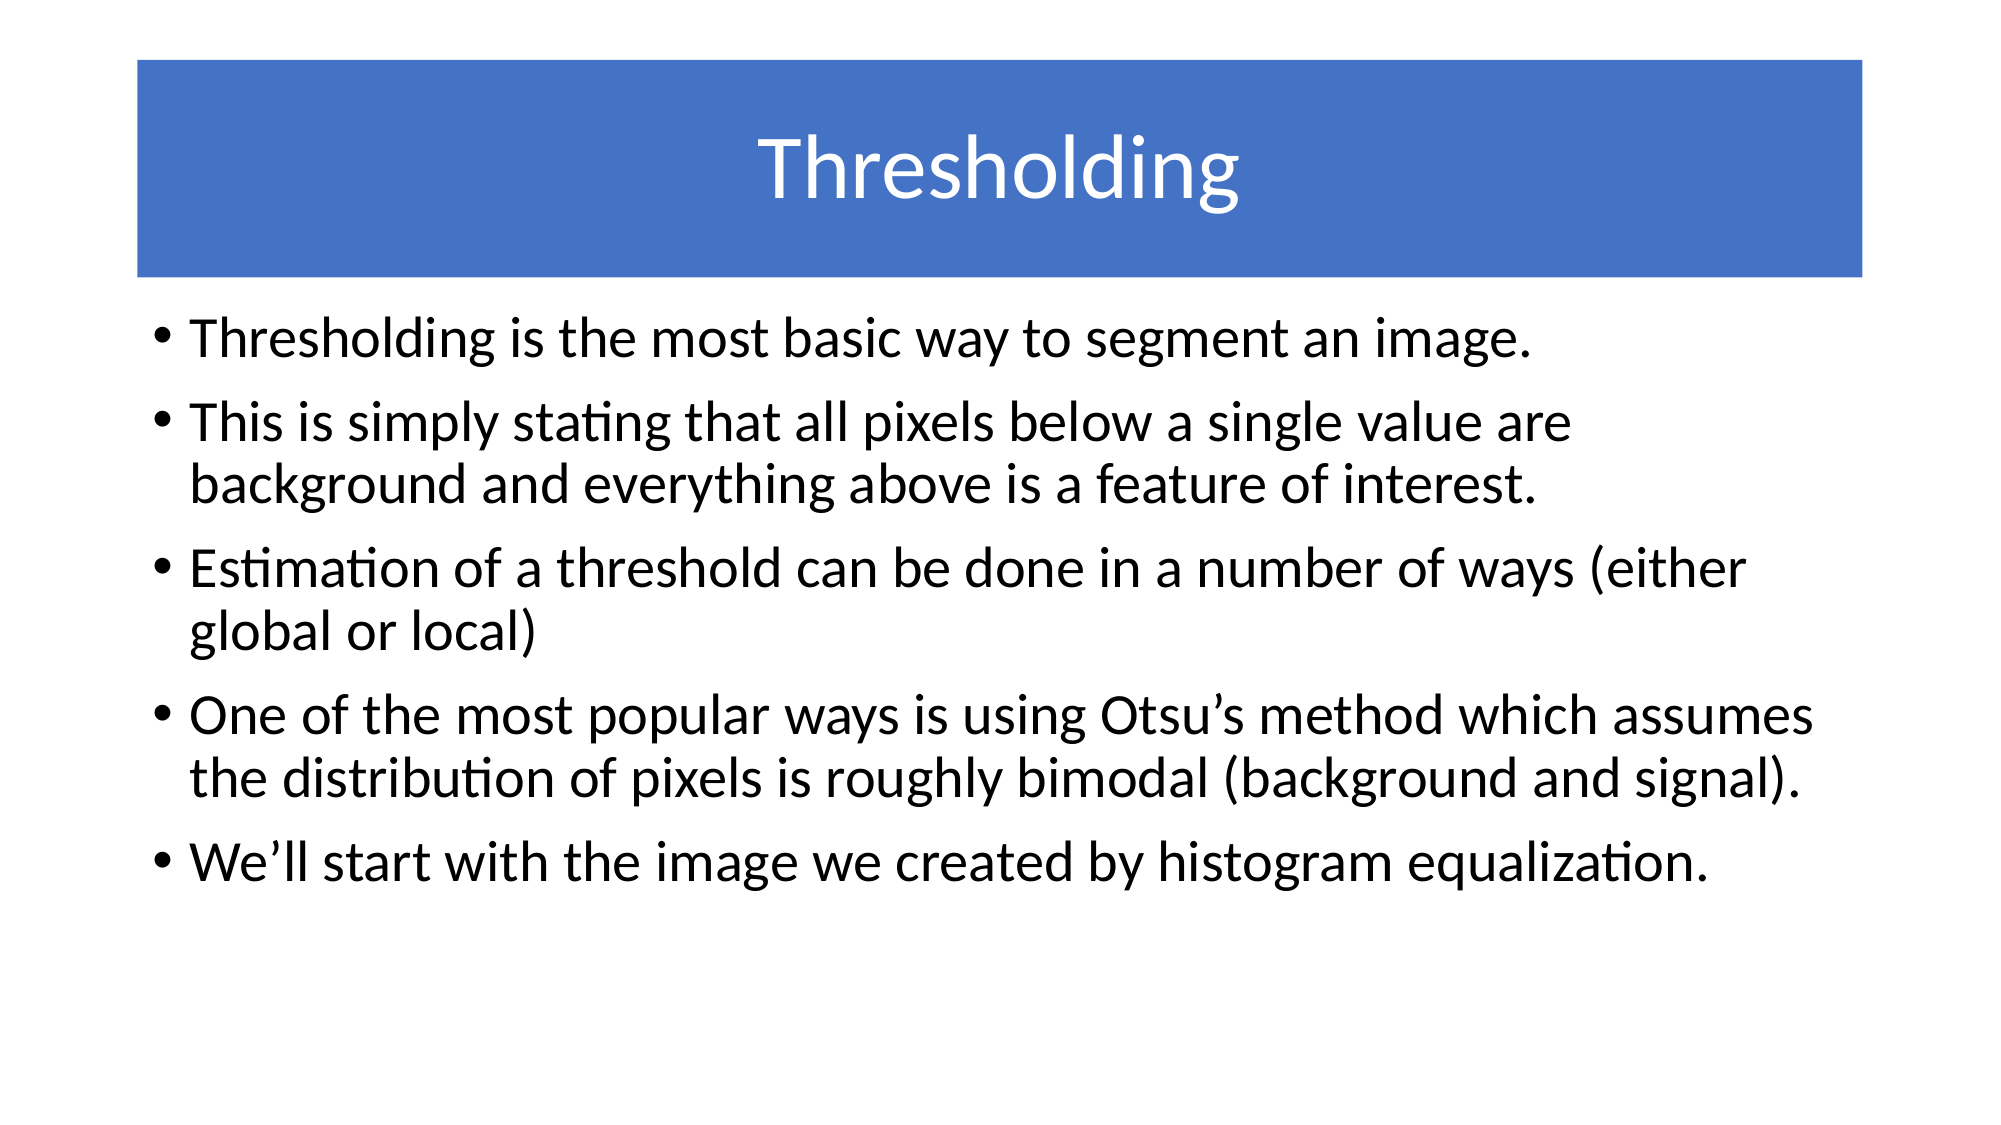

# Thresholding
Thresholding is the most basic way to segment an image.
This is simply stating that all pixels below a single value are background and everything above is a feature of interest.
Estimation of a threshold can be done in a number of ways (either global or local)
One of the most popular ways is using Otsu’s method which assumes the distribution of pixels is roughly bimodal (background and signal).
We’ll start with the image we created by histogram equalization.